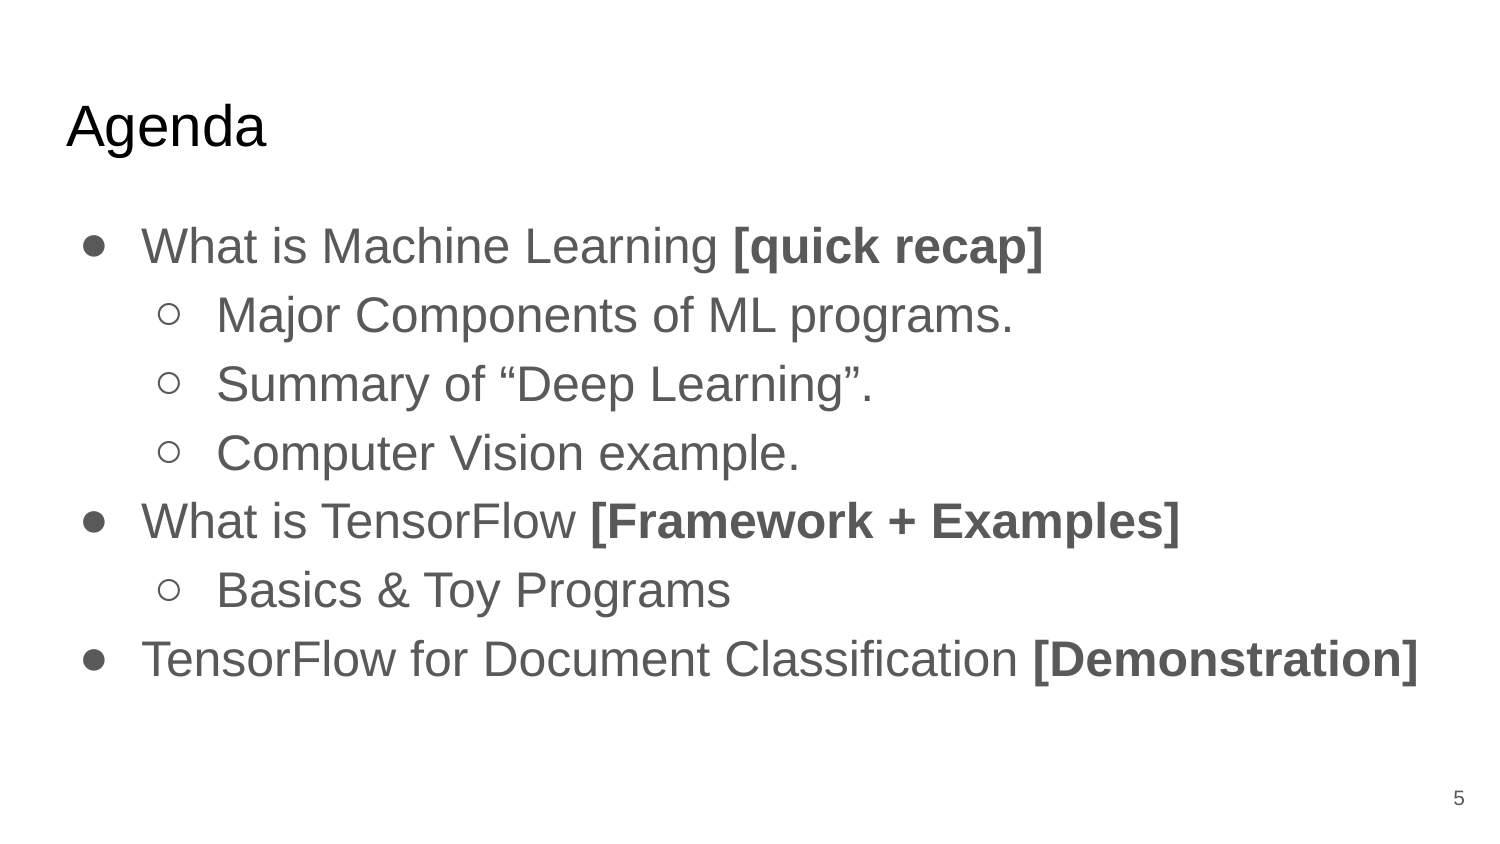

# Agenda
What is Machine Learning [quick recap]
Major Components of ML programs.
Summary of “Deep Learning”.
Computer Vision example.
What is TensorFlow [Framework + Examples]
Basics & Toy Programs
TensorFlow for Document Classification [Demonstration]

5